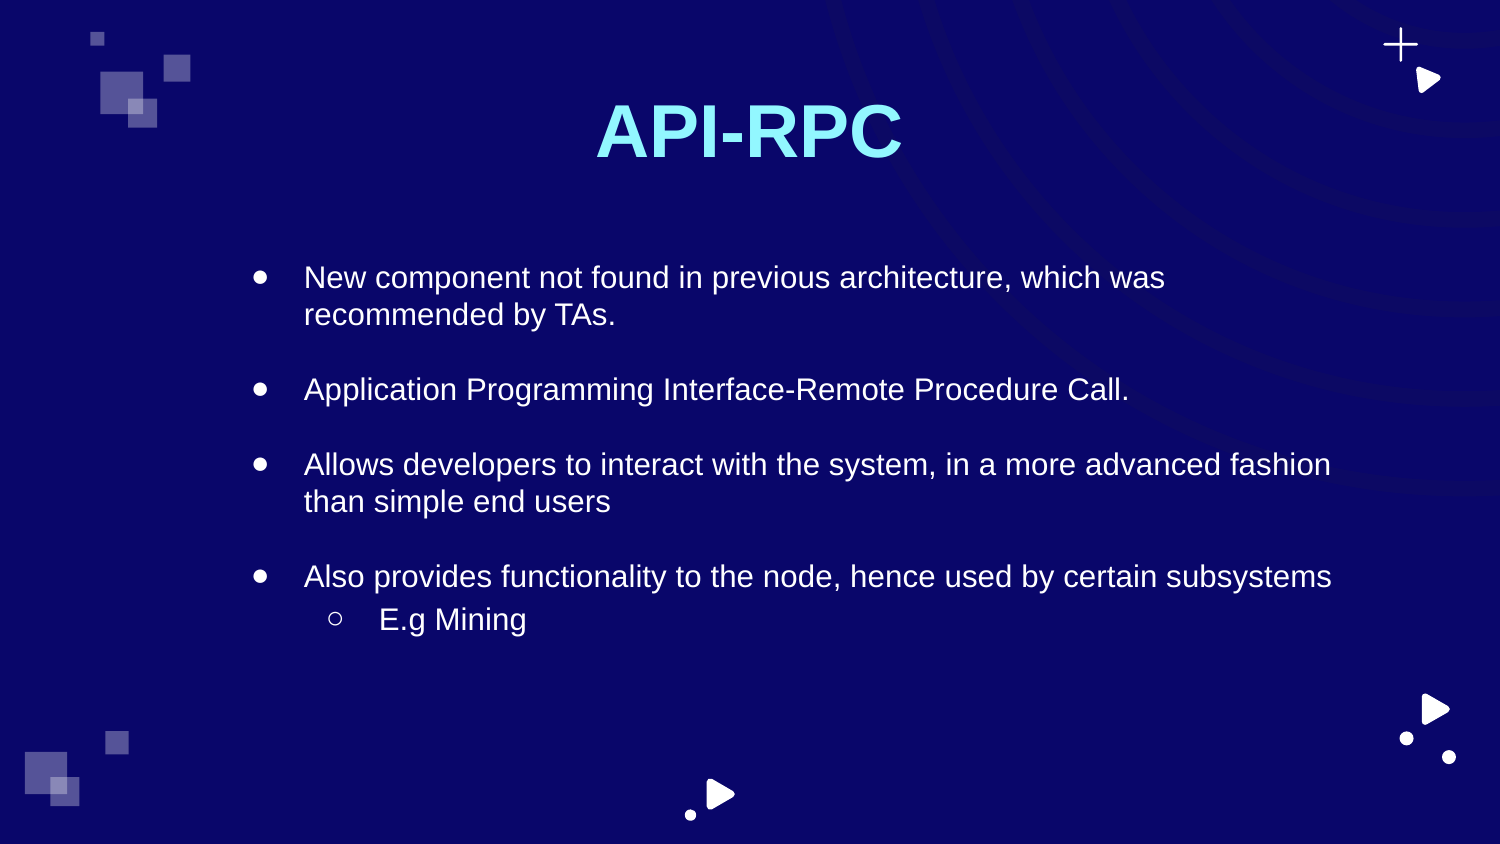

# API-RPC
New component not found in previous architecture, which was recommended by TAs.

Application Programming Interface-Remote Procedure Call.

Allows developers to interact with the system, in a more advanced fashion than simple end users

Also provides functionality to the node, hence used by certain subsystems
E.g Mining